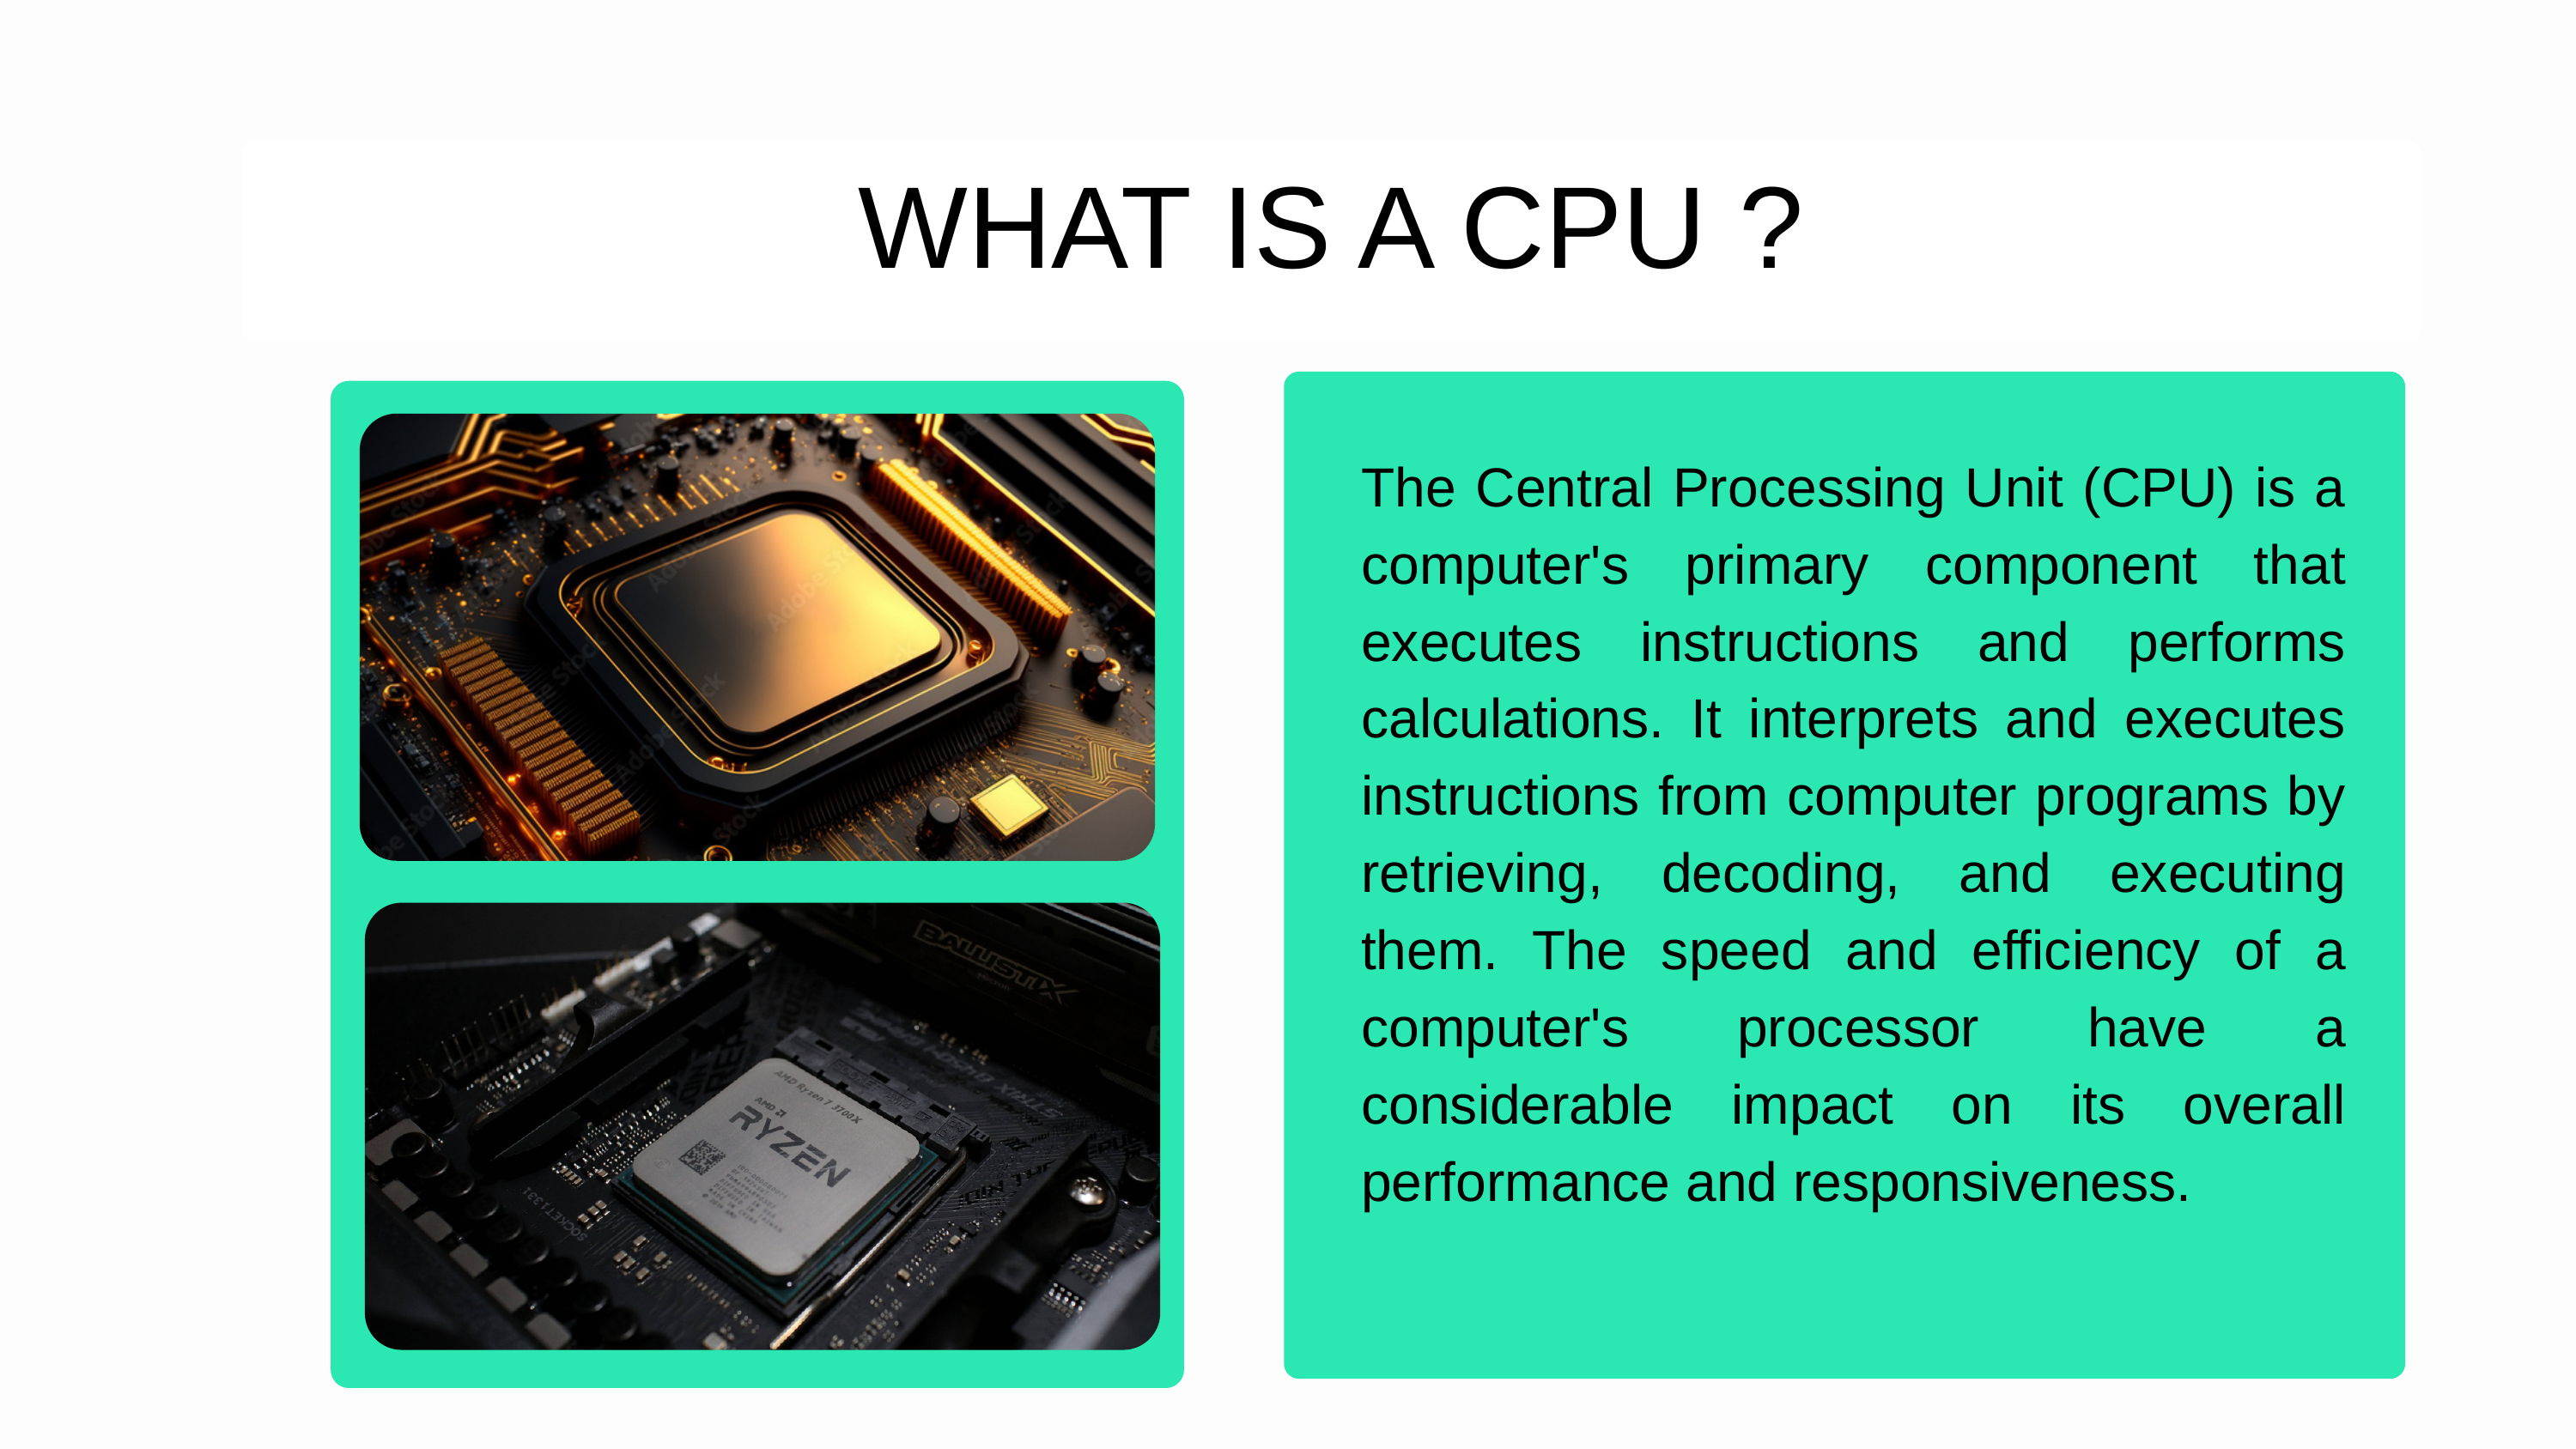

WHAT IS A CPU ?

The Central Processing Unit (CPU) is a computer's primary component that executes instructions and performs calculations. It interprets and executes instructions from computer programs by retrieving, decoding, and executing them. The speed and efficiency of a computer's processor have a considerable impact on its overall performance and responsiveness.